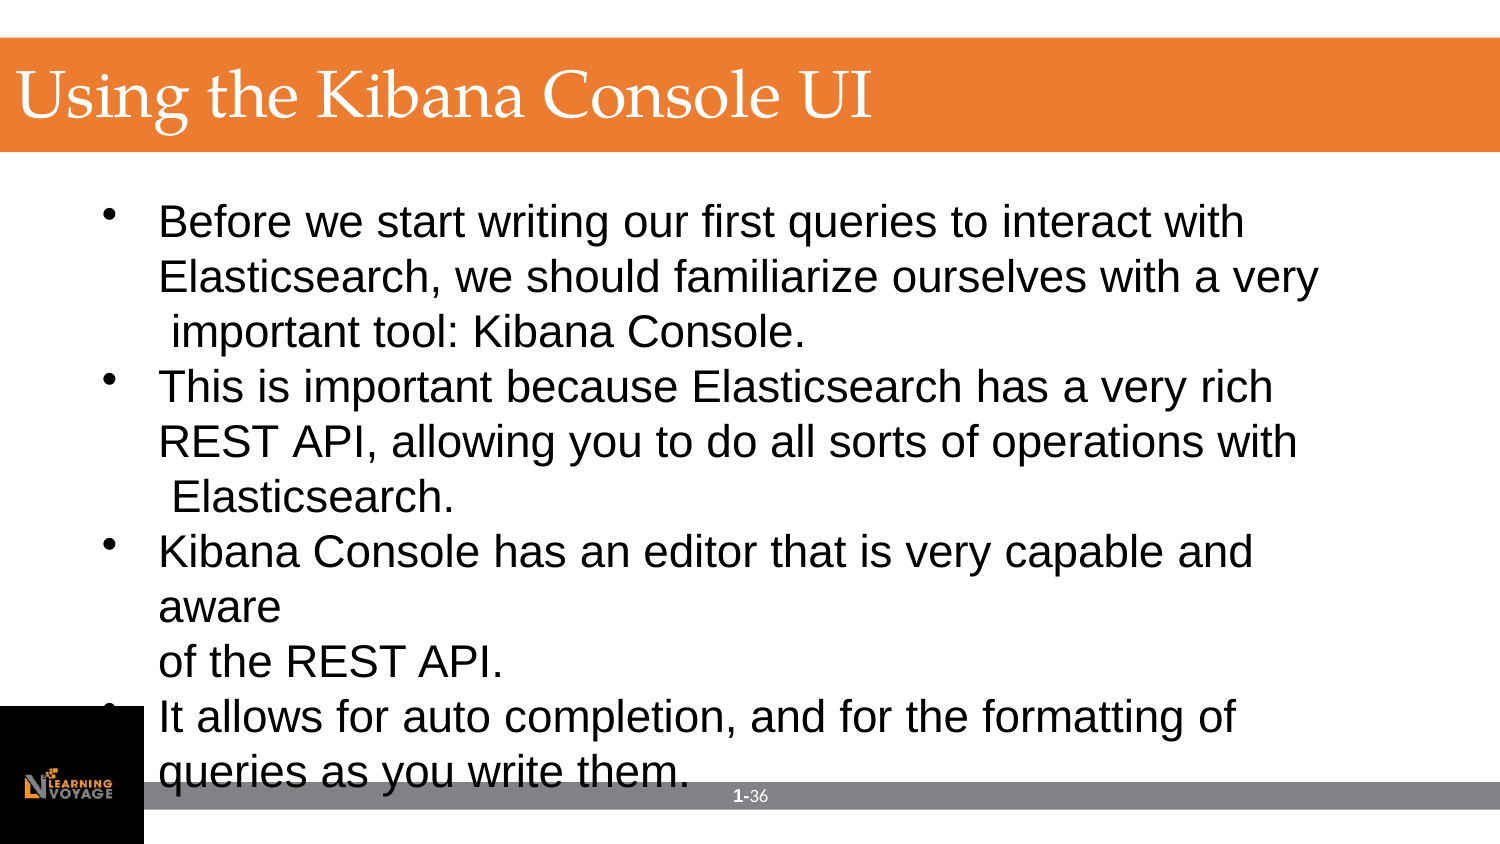

# Using the Kibana Console UI
Before we start writing our first queries to interact with  Elasticsearch, we should familiarize ourselves with a very  important tool: Kibana Console.
This is important because Elasticsearch has a very rich  REST API, allowing you to do all sorts of operations with  Elasticsearch.
Kibana Console has an editor that is very capable and aware
of the REST API.
It allows for auto completion, and for the formatting of
queries as you write them.
1-36